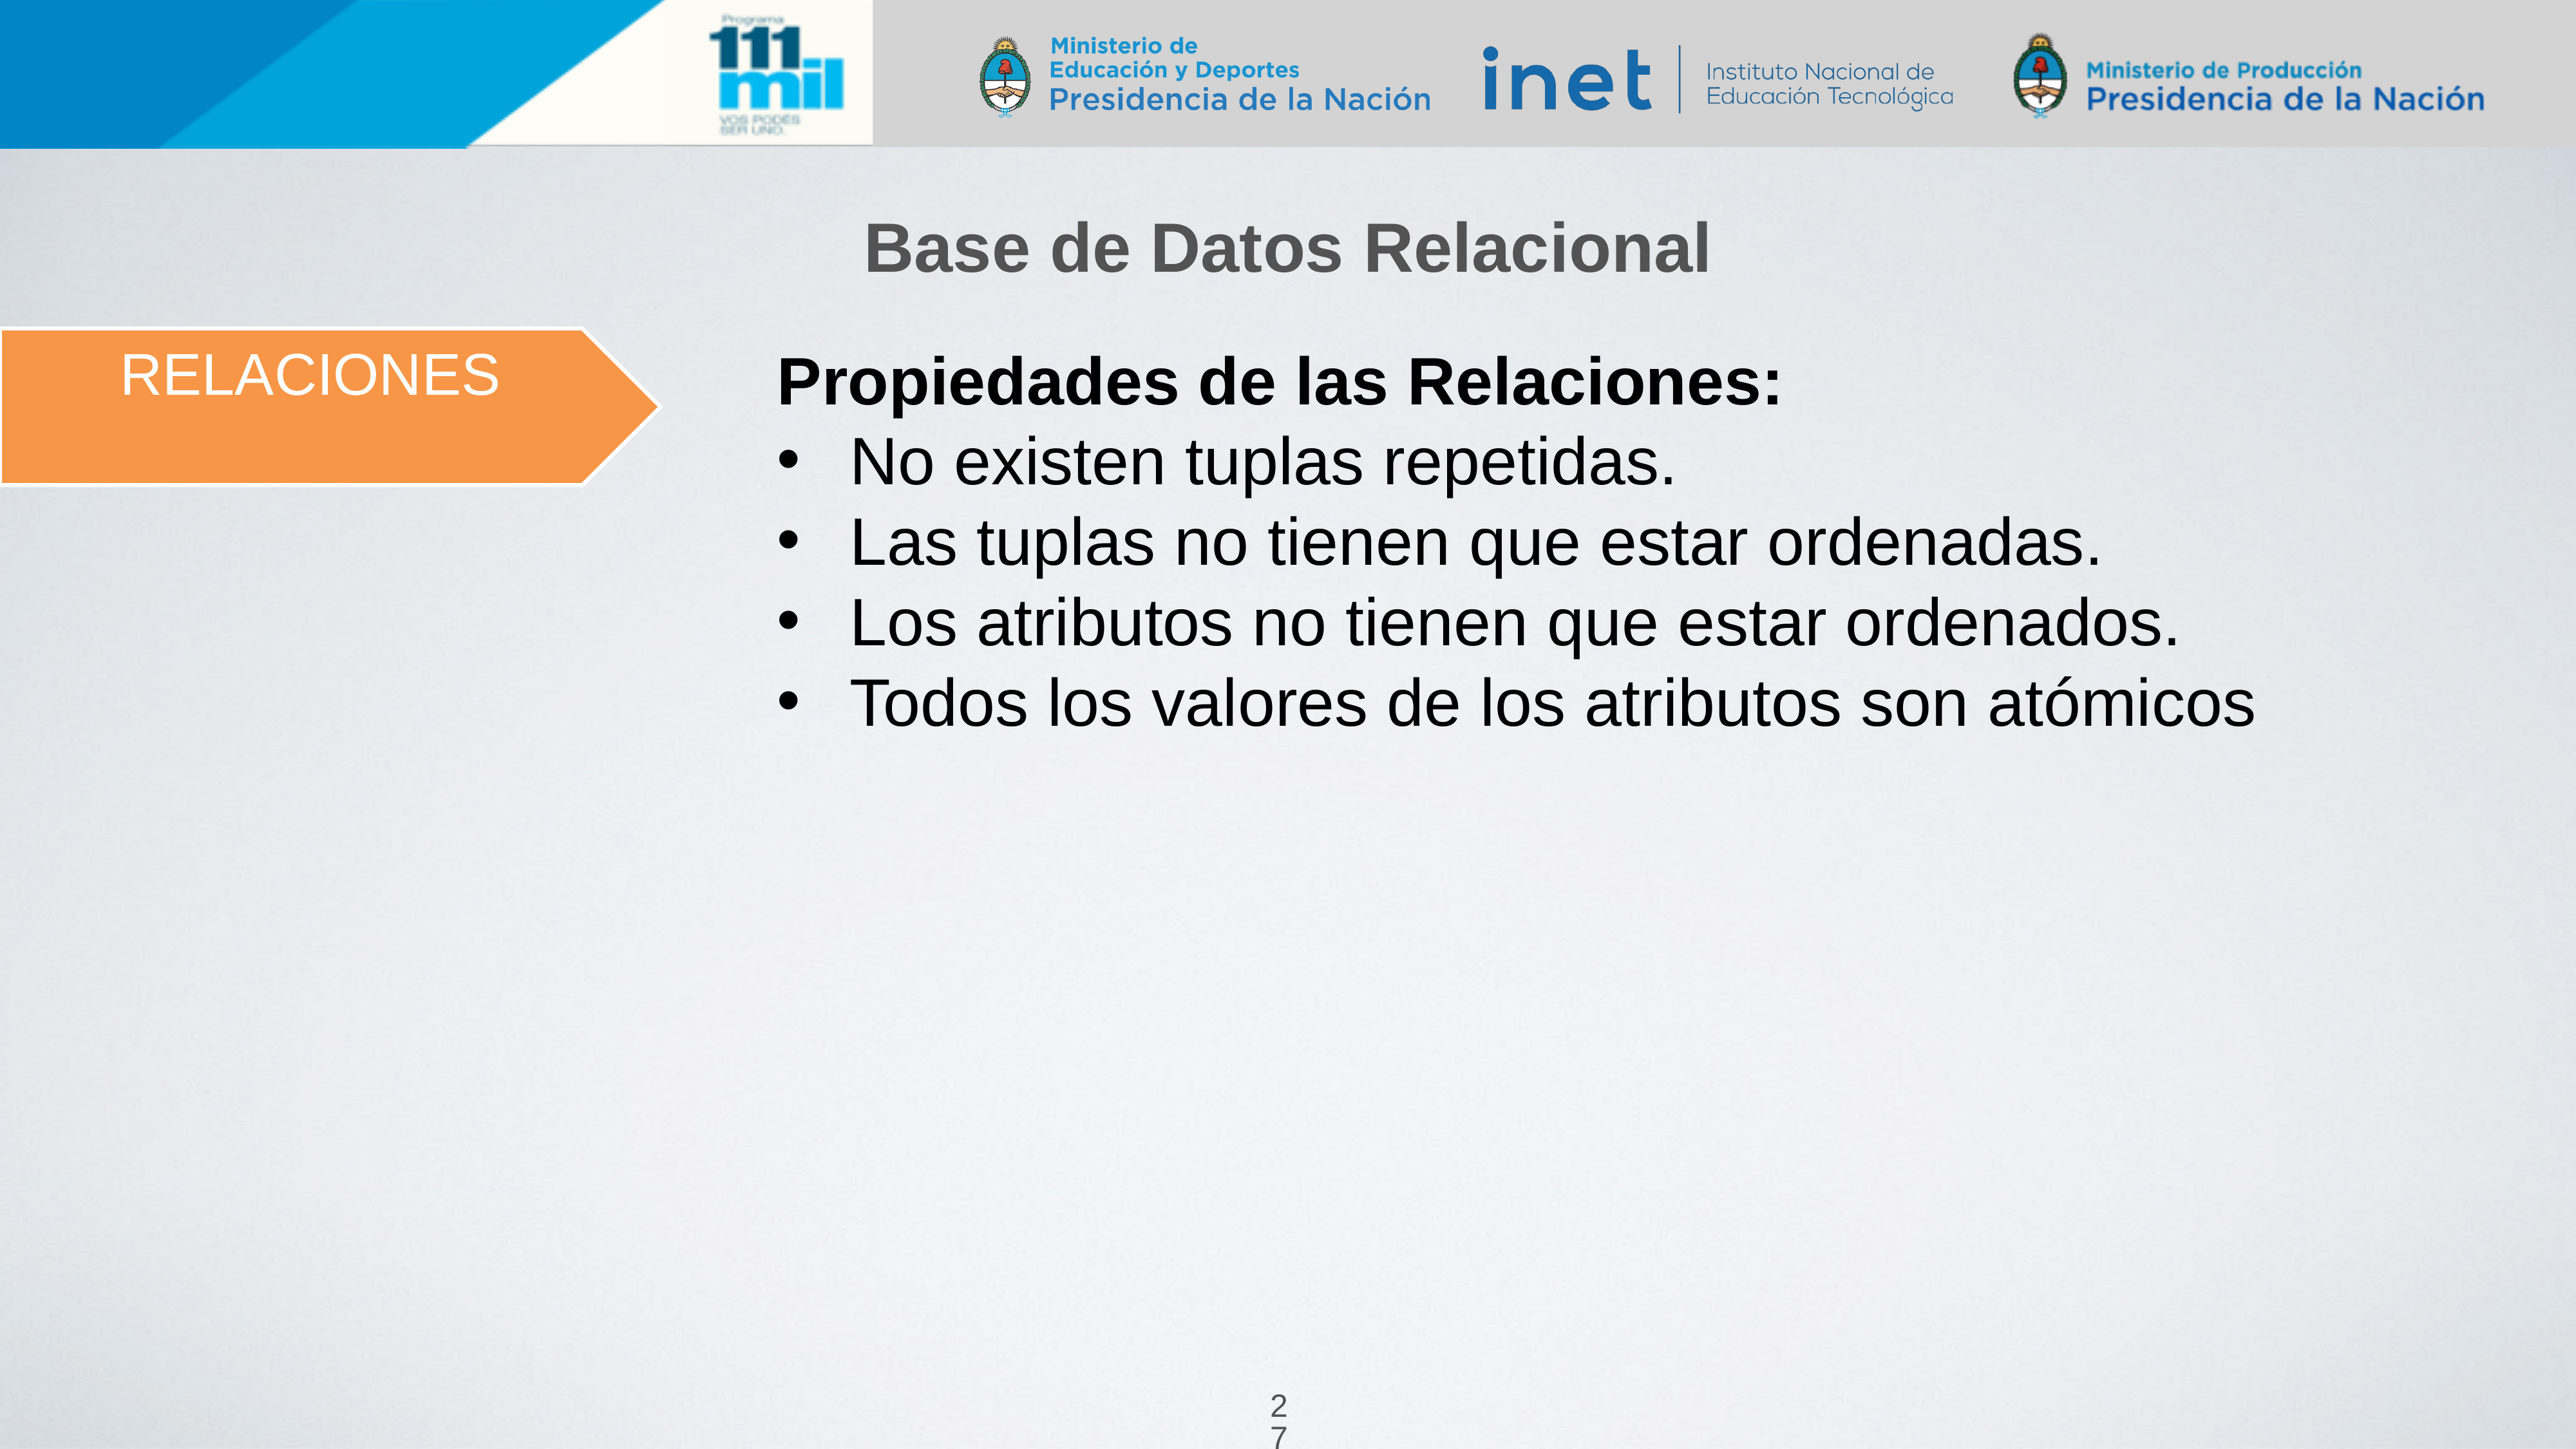

Base de Datos Relacional
RELACIONES

Propiedades de las Relaciones:
No existen tuplas repetidas.
Las tuplas no tienen que estar ordenadas.
Los atributos no tienen que estar ordenados.
Todos los valores de los atributos son atómicos
27